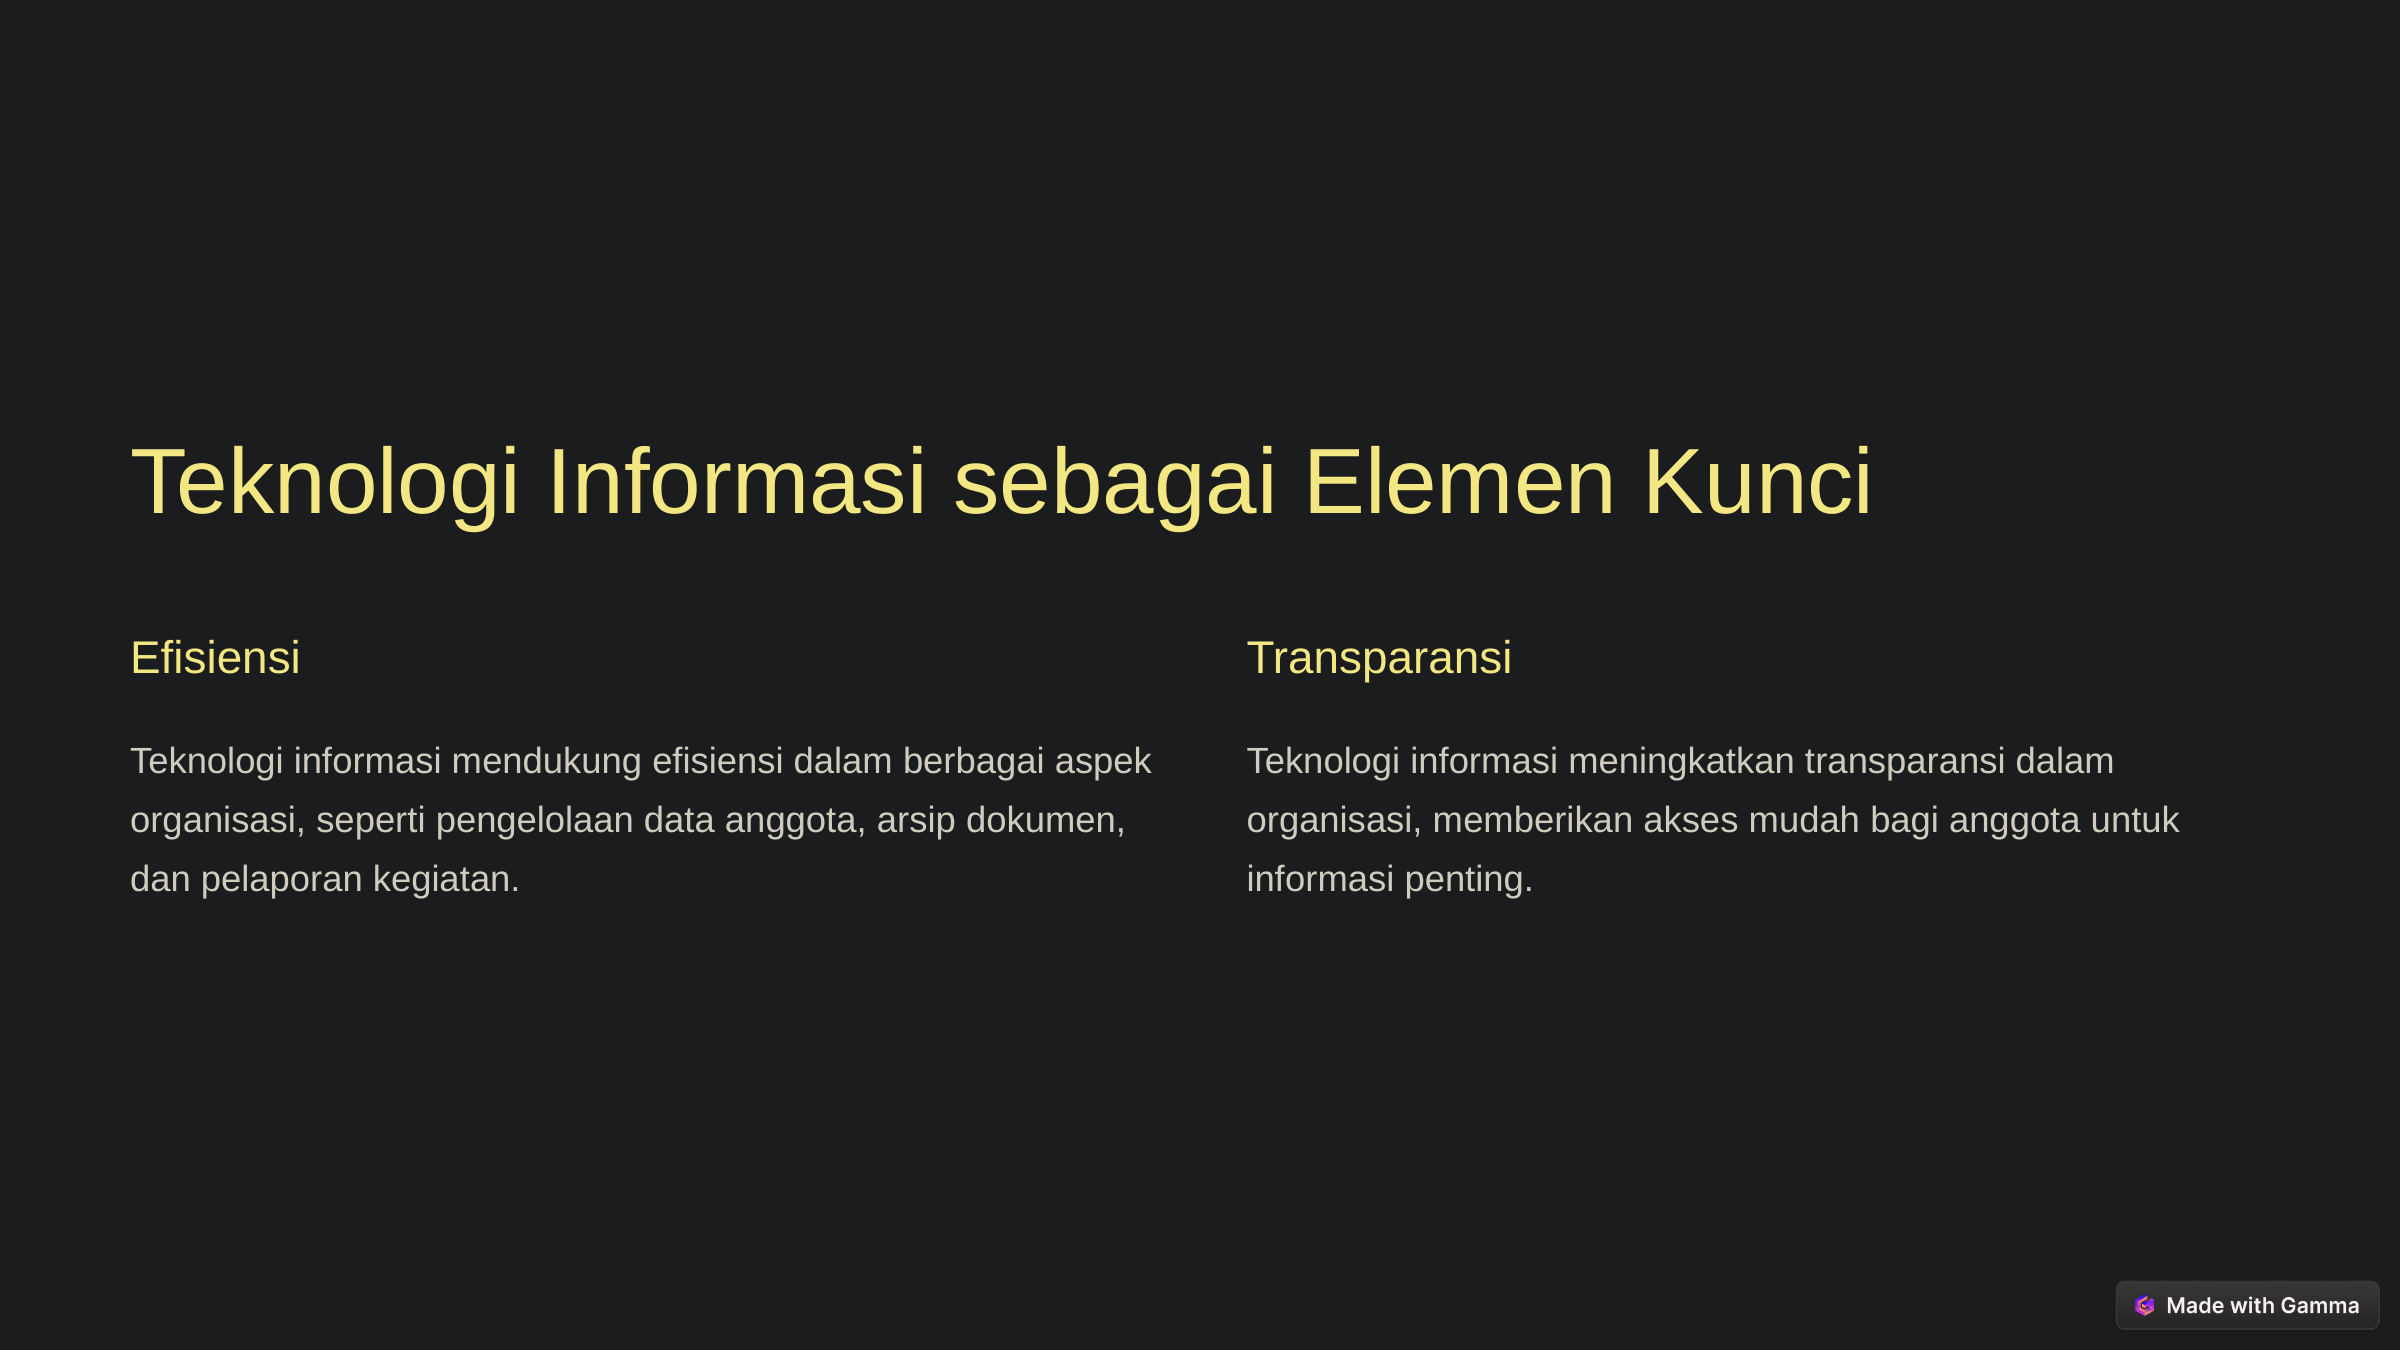

Teknologi Informasi sebagai Elemen Kunci
Efisiensi
Transparansi
Teknologi informasi mendukung efisiensi dalam berbagai aspek organisasi, seperti pengelolaan data anggota, arsip dokumen, dan pelaporan kegiatan.
Teknologi informasi meningkatkan transparansi dalam organisasi, memberikan akses mudah bagi anggota untuk informasi penting.